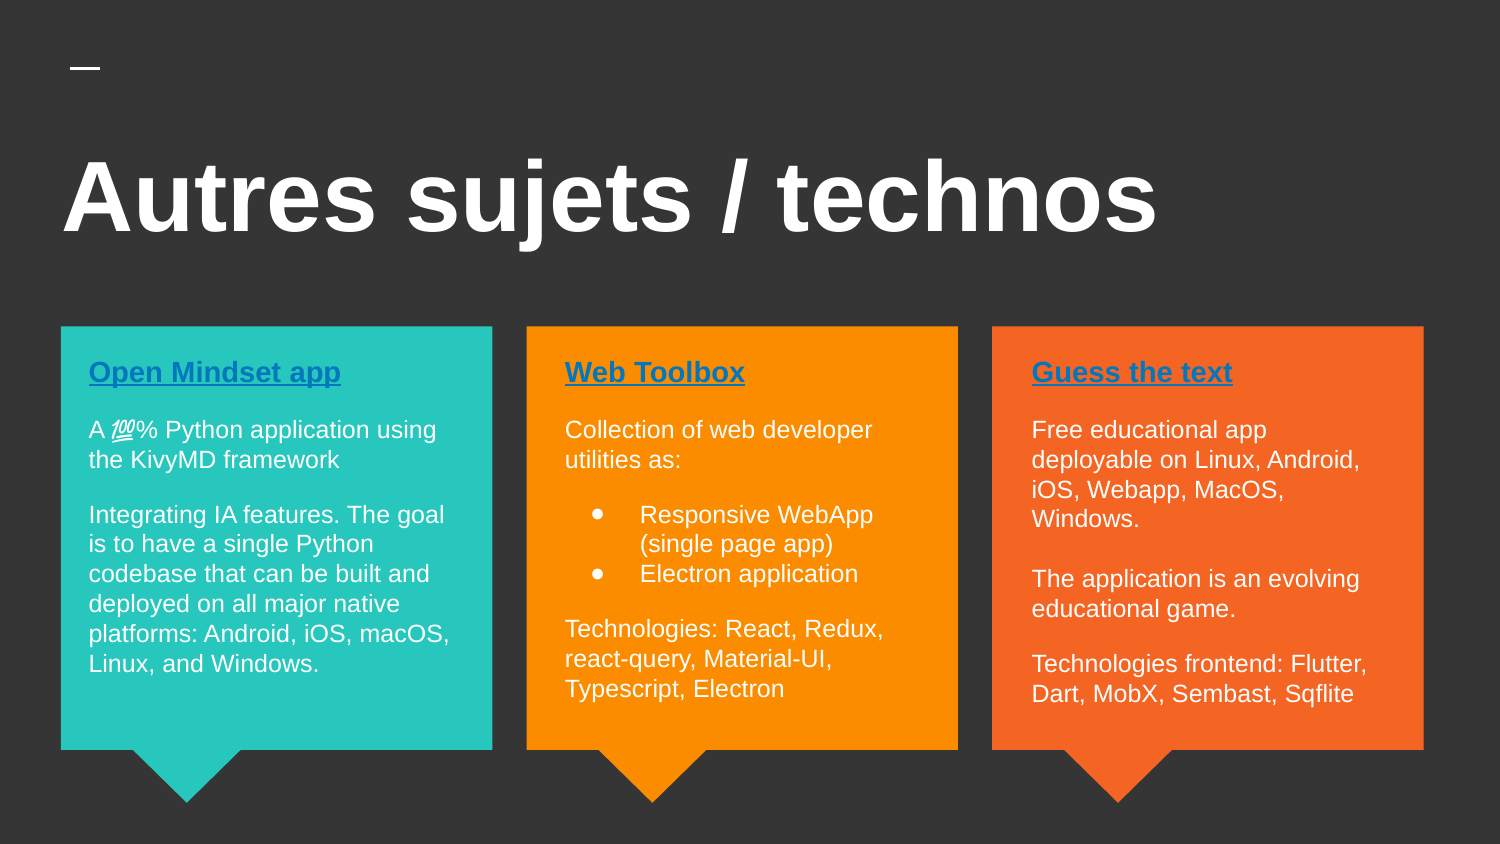

# Autres sujets / technos

Open Mindset app
A 💯% Python application using the KivyMD framework
Integrating IA features. The goal is to have a single Python codebase that can be built and deployed on all major native platforms: Android, iOS, macOS, Linux, and Windows.

Web Toolbox
Collection of web developer utilities as:
Responsive WebApp (single page app)
Electron application
Technologies: React, Redux, react-query, Material-UI, Typescript, Electron

Guess the text
Free educational app deployable on Linux, Android, iOS, Webapp, MacOS, Windows.
The application is an evolving educational game.
Technologies frontend: Flutter, Dart, MobX, Sembast, Sqflite